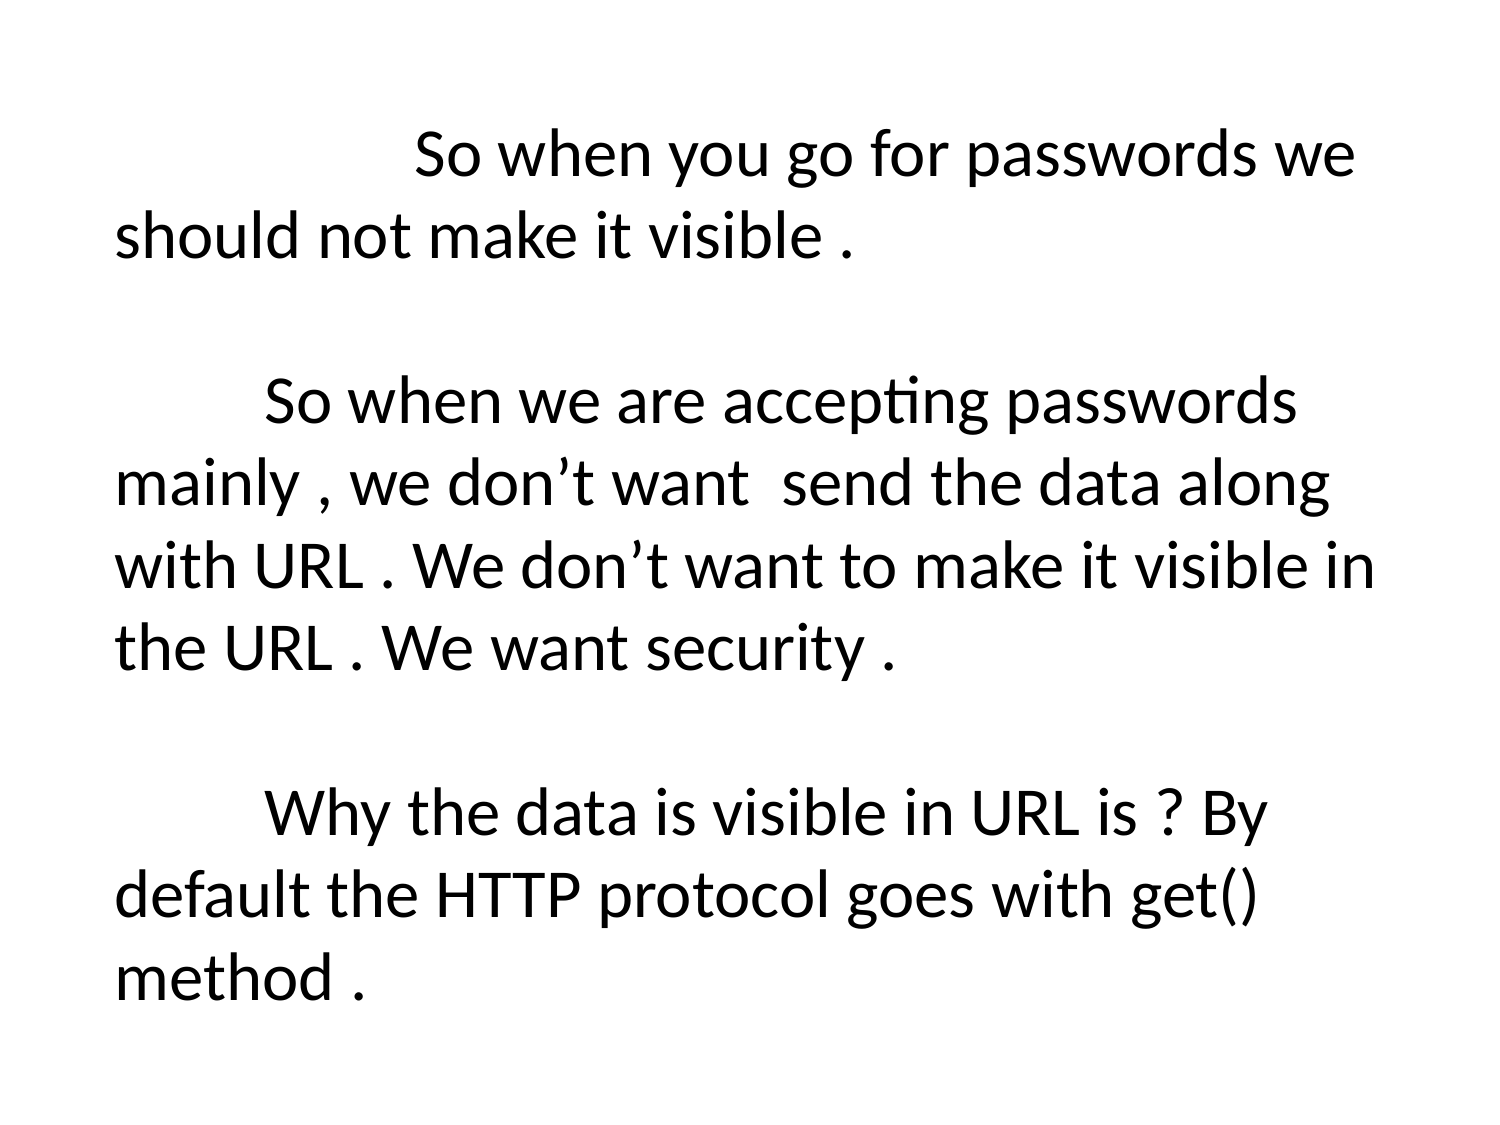

So when you go for passwords we should not make it visible .

	So when we are accepting passwords mainly , we don’t want  send the data along with URL . We don’t want to make it visible in the URL . We want security .

	Why the data is visible in URL is ? By default the HTTP protocol goes with get() method .